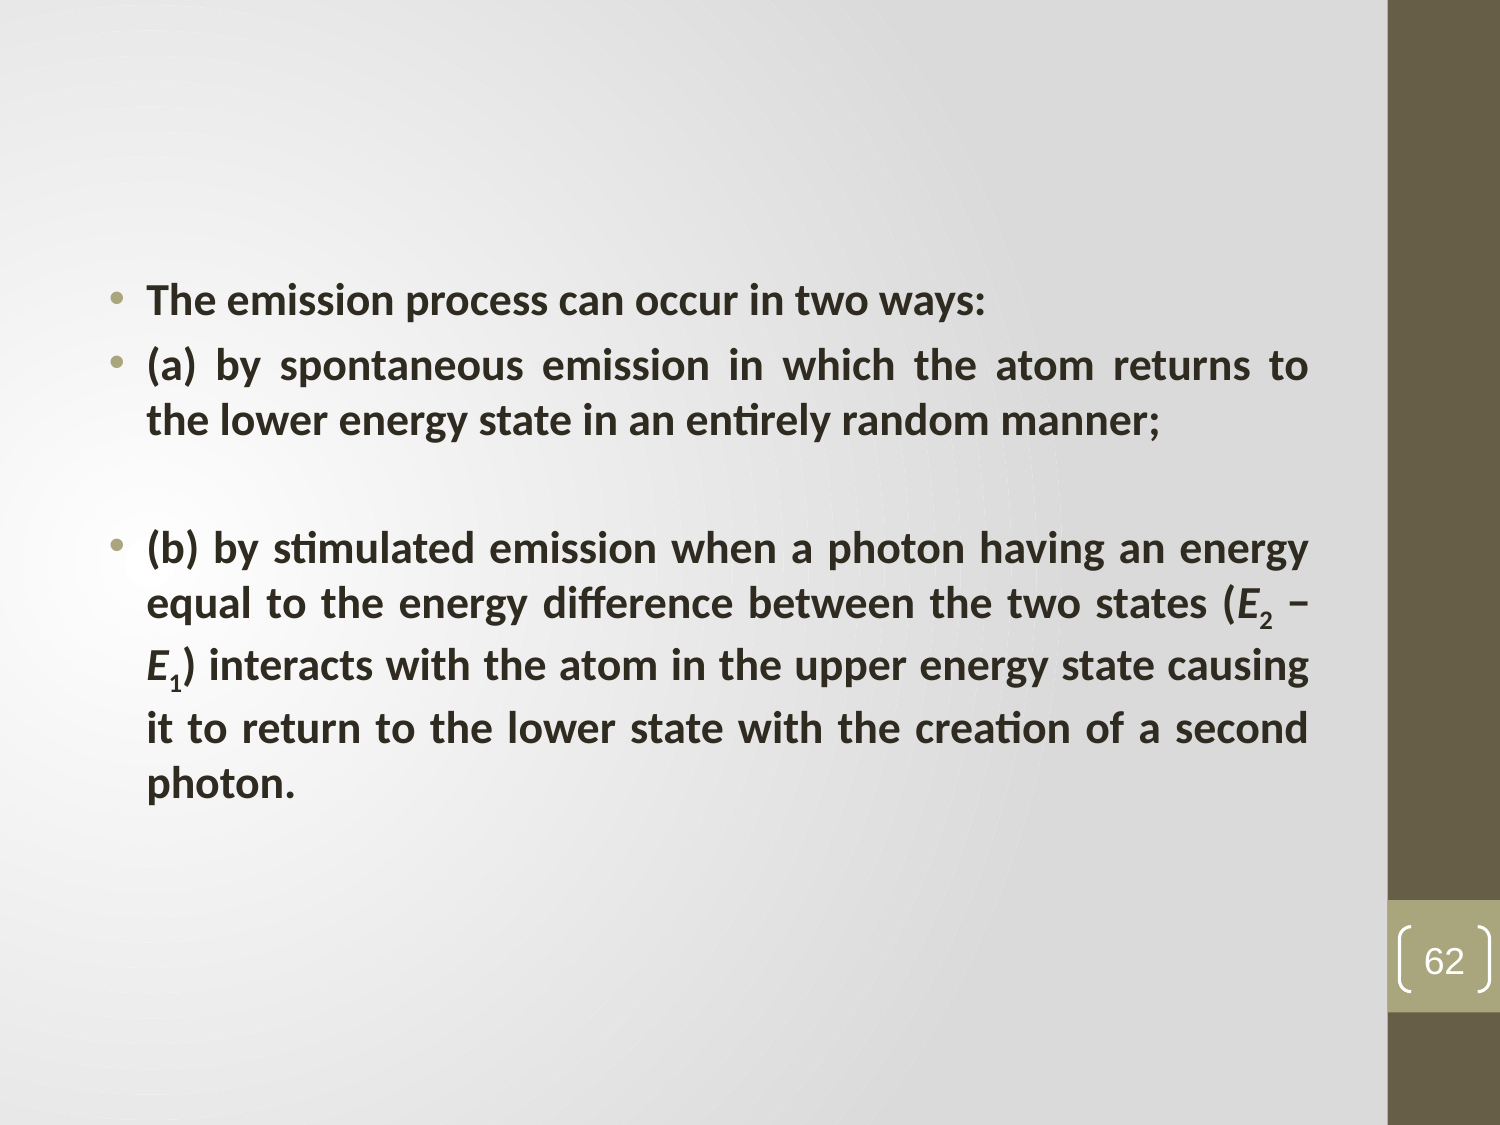

#
The emission process can occur in two ways:
(a) by spontaneous emission in which the atom returns to the lower energy state in an entirely random manner;

(b) by stimulated emission when a photon having an energy equal to the energy difference between the two states (E2 − E1) interacts with the atom in the upper energy state causing it to return to the lower state with the creation of a second photon.
62